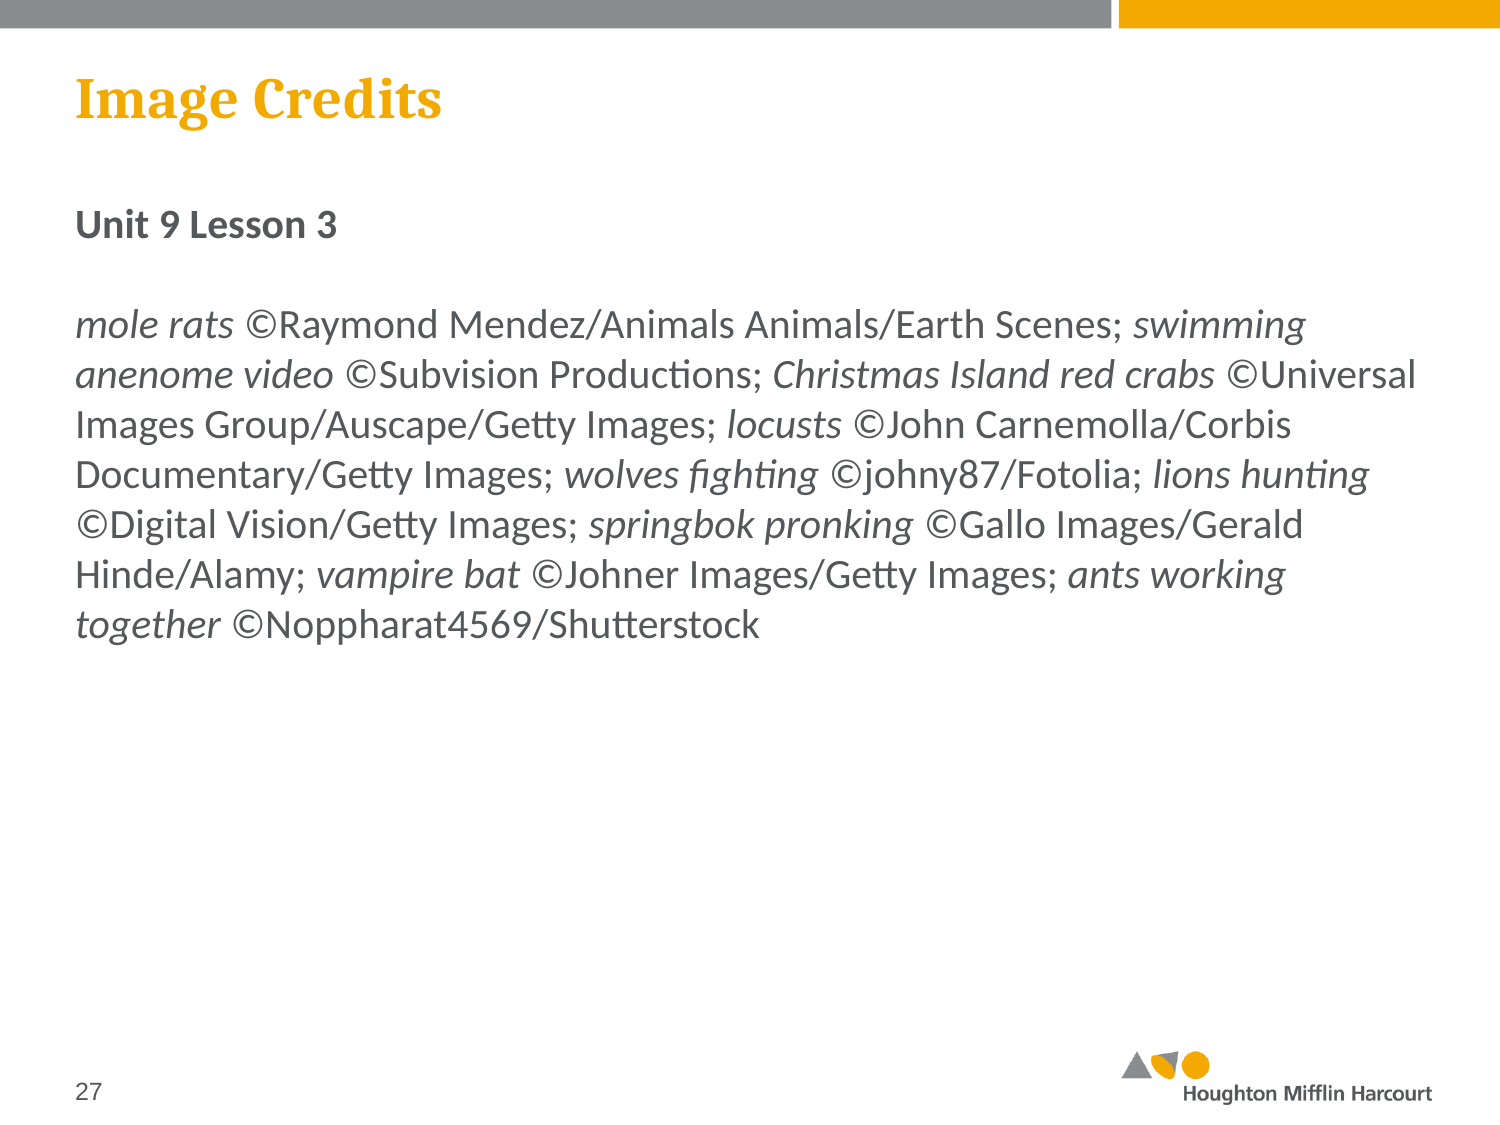

# Image Credits
Unit 9 Lesson 3

mole rats ©Raymond Mendez/Animals Animals/Earth Scenes; swimming anenome video ©Subvision Productions; Christmas Island red crabs ©Universal Images Group/Auscape/Getty Images; locusts ©John Carnemolla/Corbis Documentary/Getty Images; wolves fighting ©johny87/Fotolia; lions hunting ©Digital Vision/Getty Images; springbok pronking ©Gallo Images/Gerald Hinde/Alamy; vampire bat ©Johner Images/Getty Images; ants working together ©Noppharat4569/Shutterstock

27